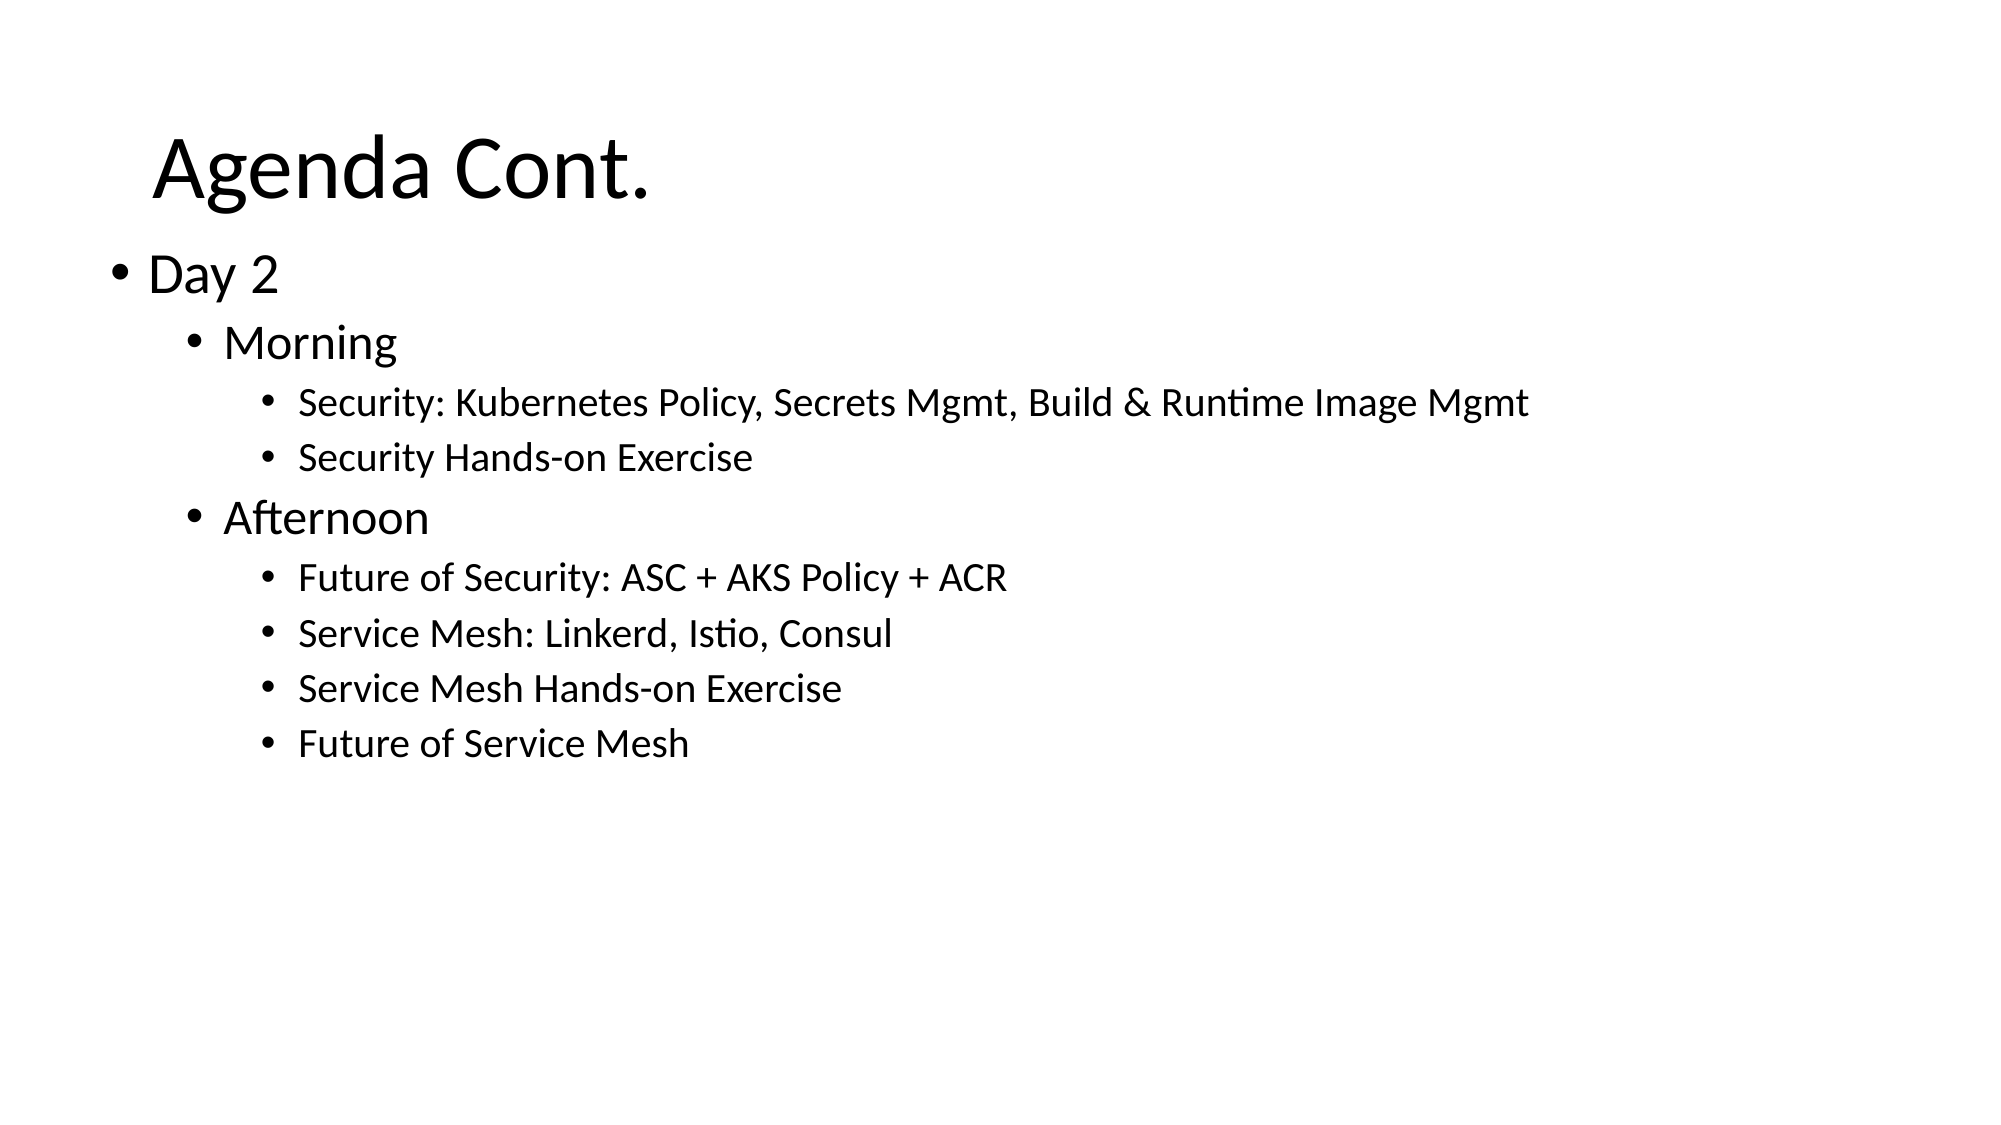

# Agenda Cont.
Day 2
Morning
Security: Kubernetes Policy, Secrets Mgmt, Build & Runtime Image Mgmt
Security Hands-on Exercise
Afternoon
Future of Security: ASC + AKS Policy + ACR
Service Mesh: Linkerd, Istio, Consul
Service Mesh Hands-on Exercise
Future of Service Mesh